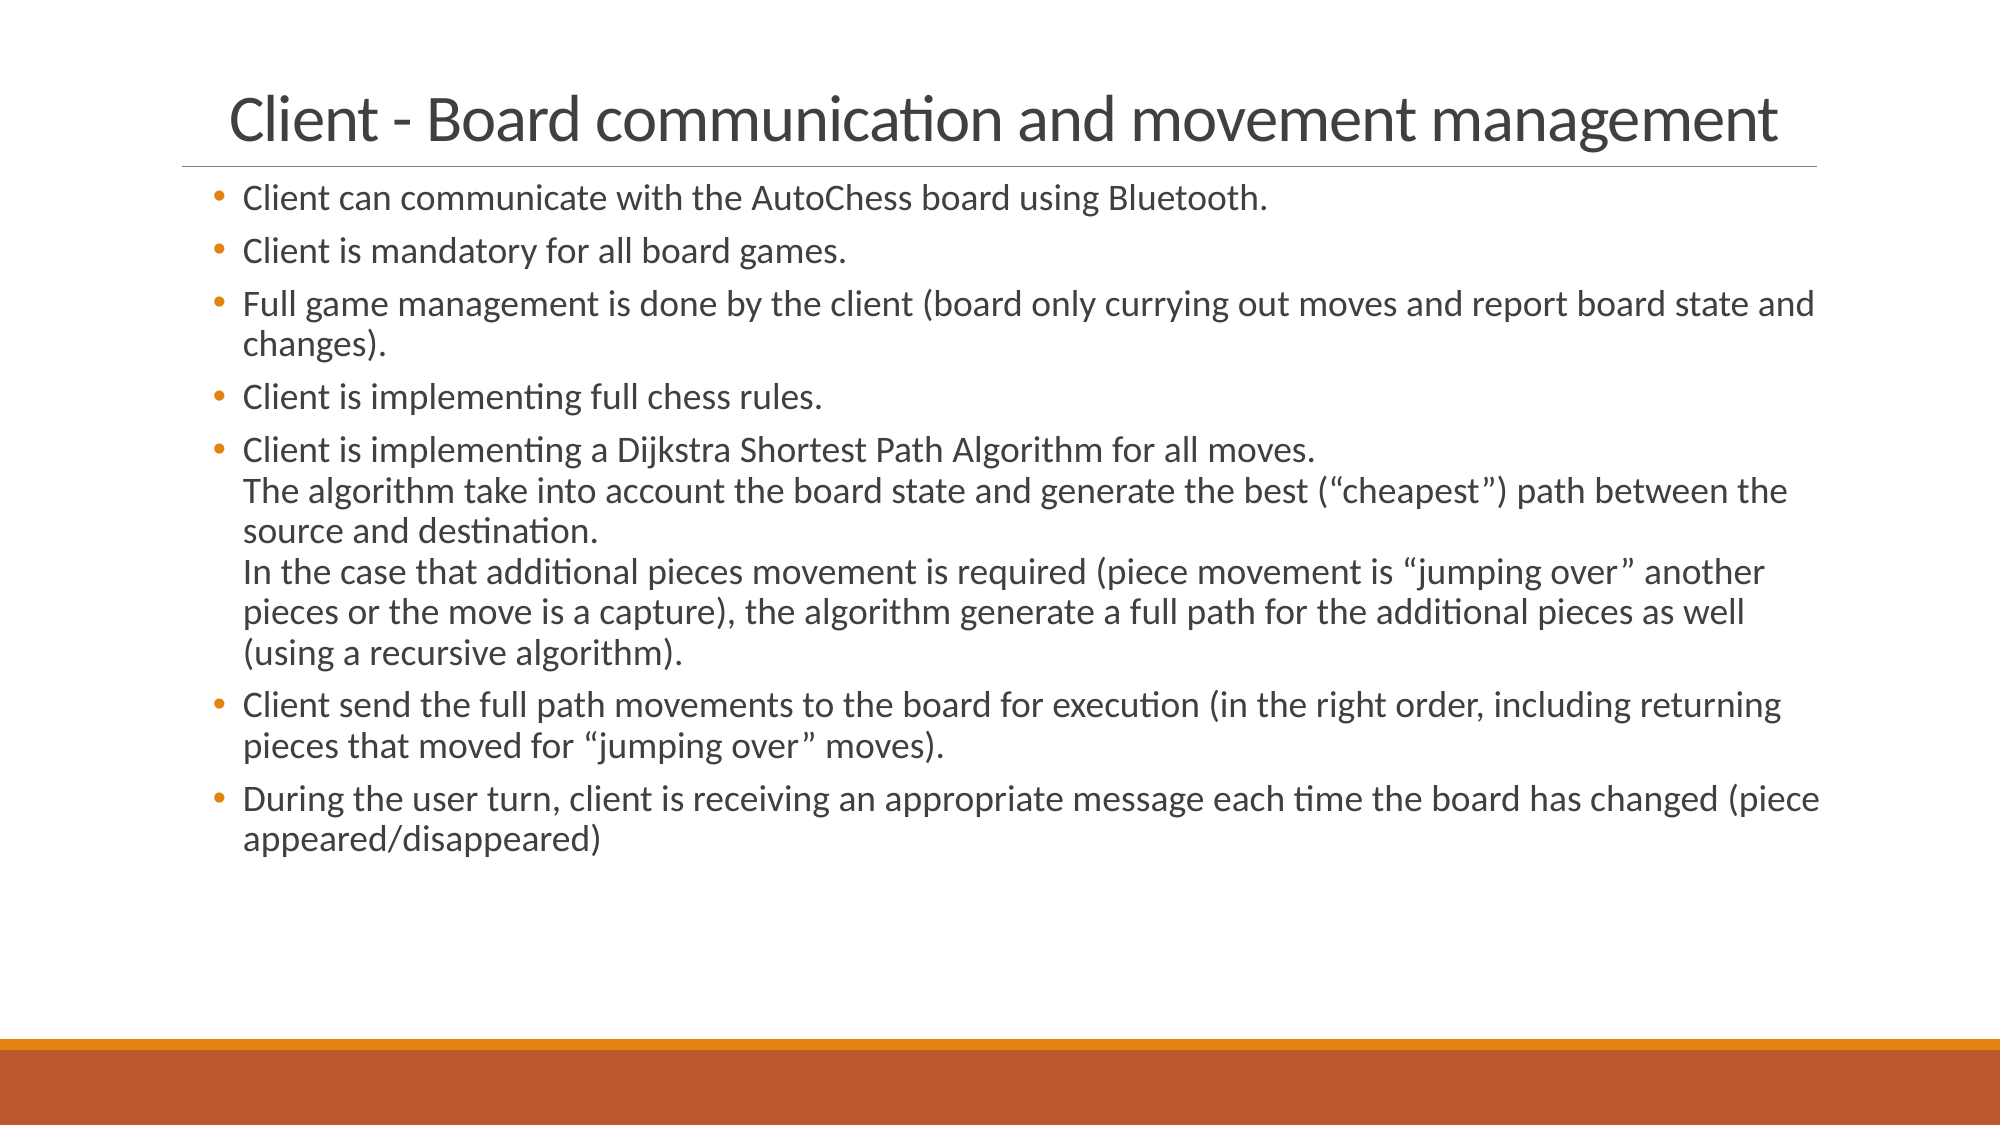

# Client - Board communication and movement management
Client can communicate with the AutoChess board using Bluetooth.
Client is mandatory for all board games.
Full game management is done by the client (board only currying out moves and report board state and changes).
Client is implementing full chess rules.
Client is implementing a Dijkstra Shortest Path Algorithm for all moves.
The algorithm take into account the board state and generate the best (“cheapest”) path between the source and destination.
In the case that additional pieces movement is required (piece movement is “jumping over” another pieces or the move is a capture), the algorithm generate a full path for the additional pieces as well (using a recursive algorithm).
Client send the full path movements to the board for execution (in the right order, including returning pieces that moved for “jumping over” moves).
During the user turn, client is receiving an appropriate message each time the board has changed (piece appeared/disappeared)